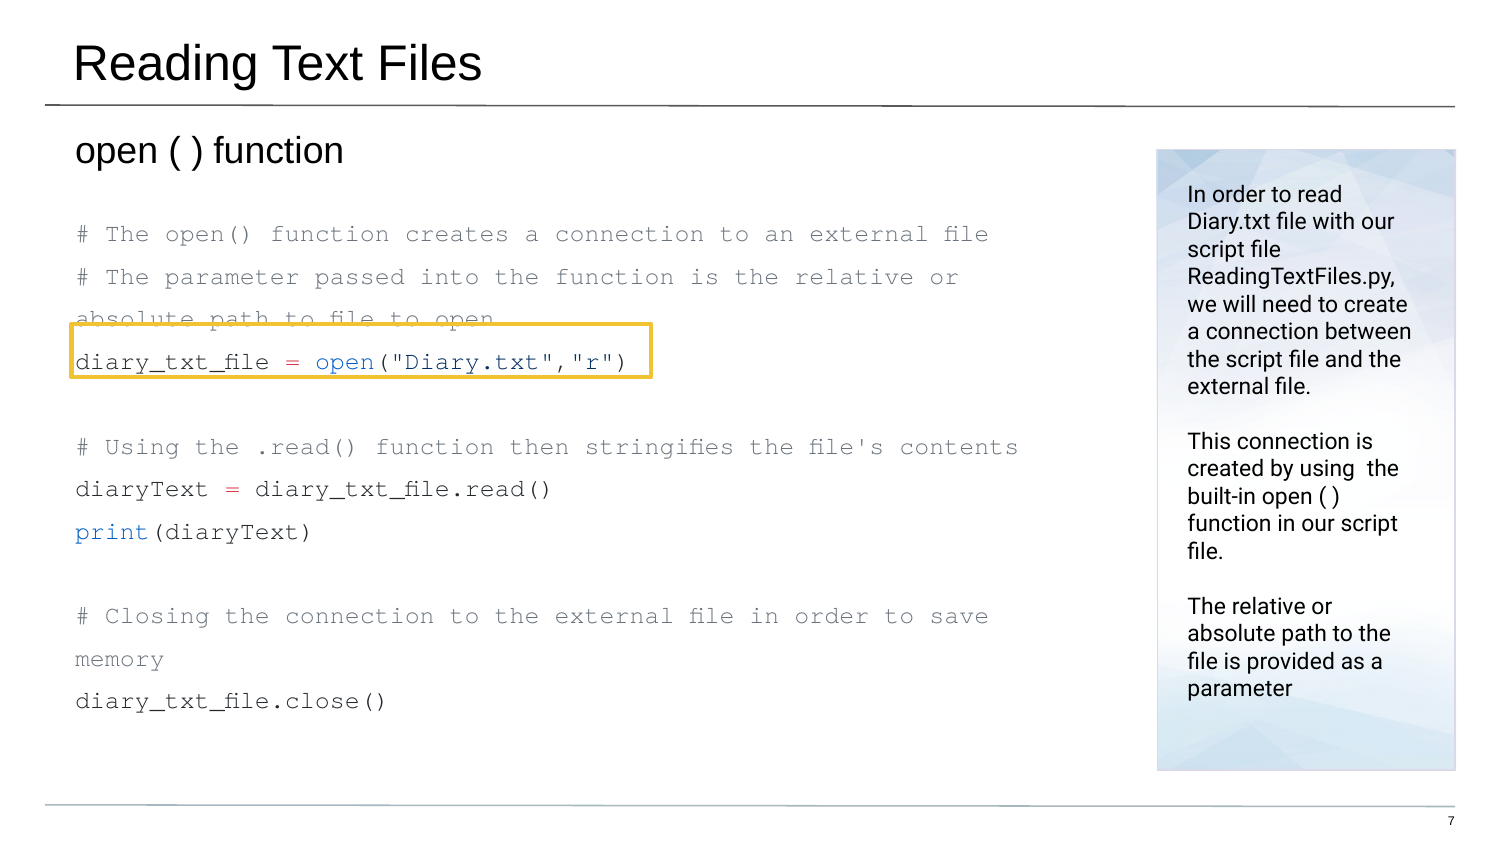

# Reading Text Files
open ( ) function
In order to read Diary.txt file with our script file ReadingTextFiles.py, we will need to create a connection between the script file and the external file.

This connection is created by using  the built-in open ( ) function in our script file.

The relative or absolute path to the file is provided as a parameter
# The open() function creates a connection to an external file
# The parameter passed into the function is the relative or absolute path to file to open
diary_txt_file = open("Diary.txt","r")

# Using the .read() function then stringifies the file's contents
diaryText = diary_txt_file.read()
print(diaryText)

# Closing the connection to the external file in order to save memory
diary_txt_file.close()

7